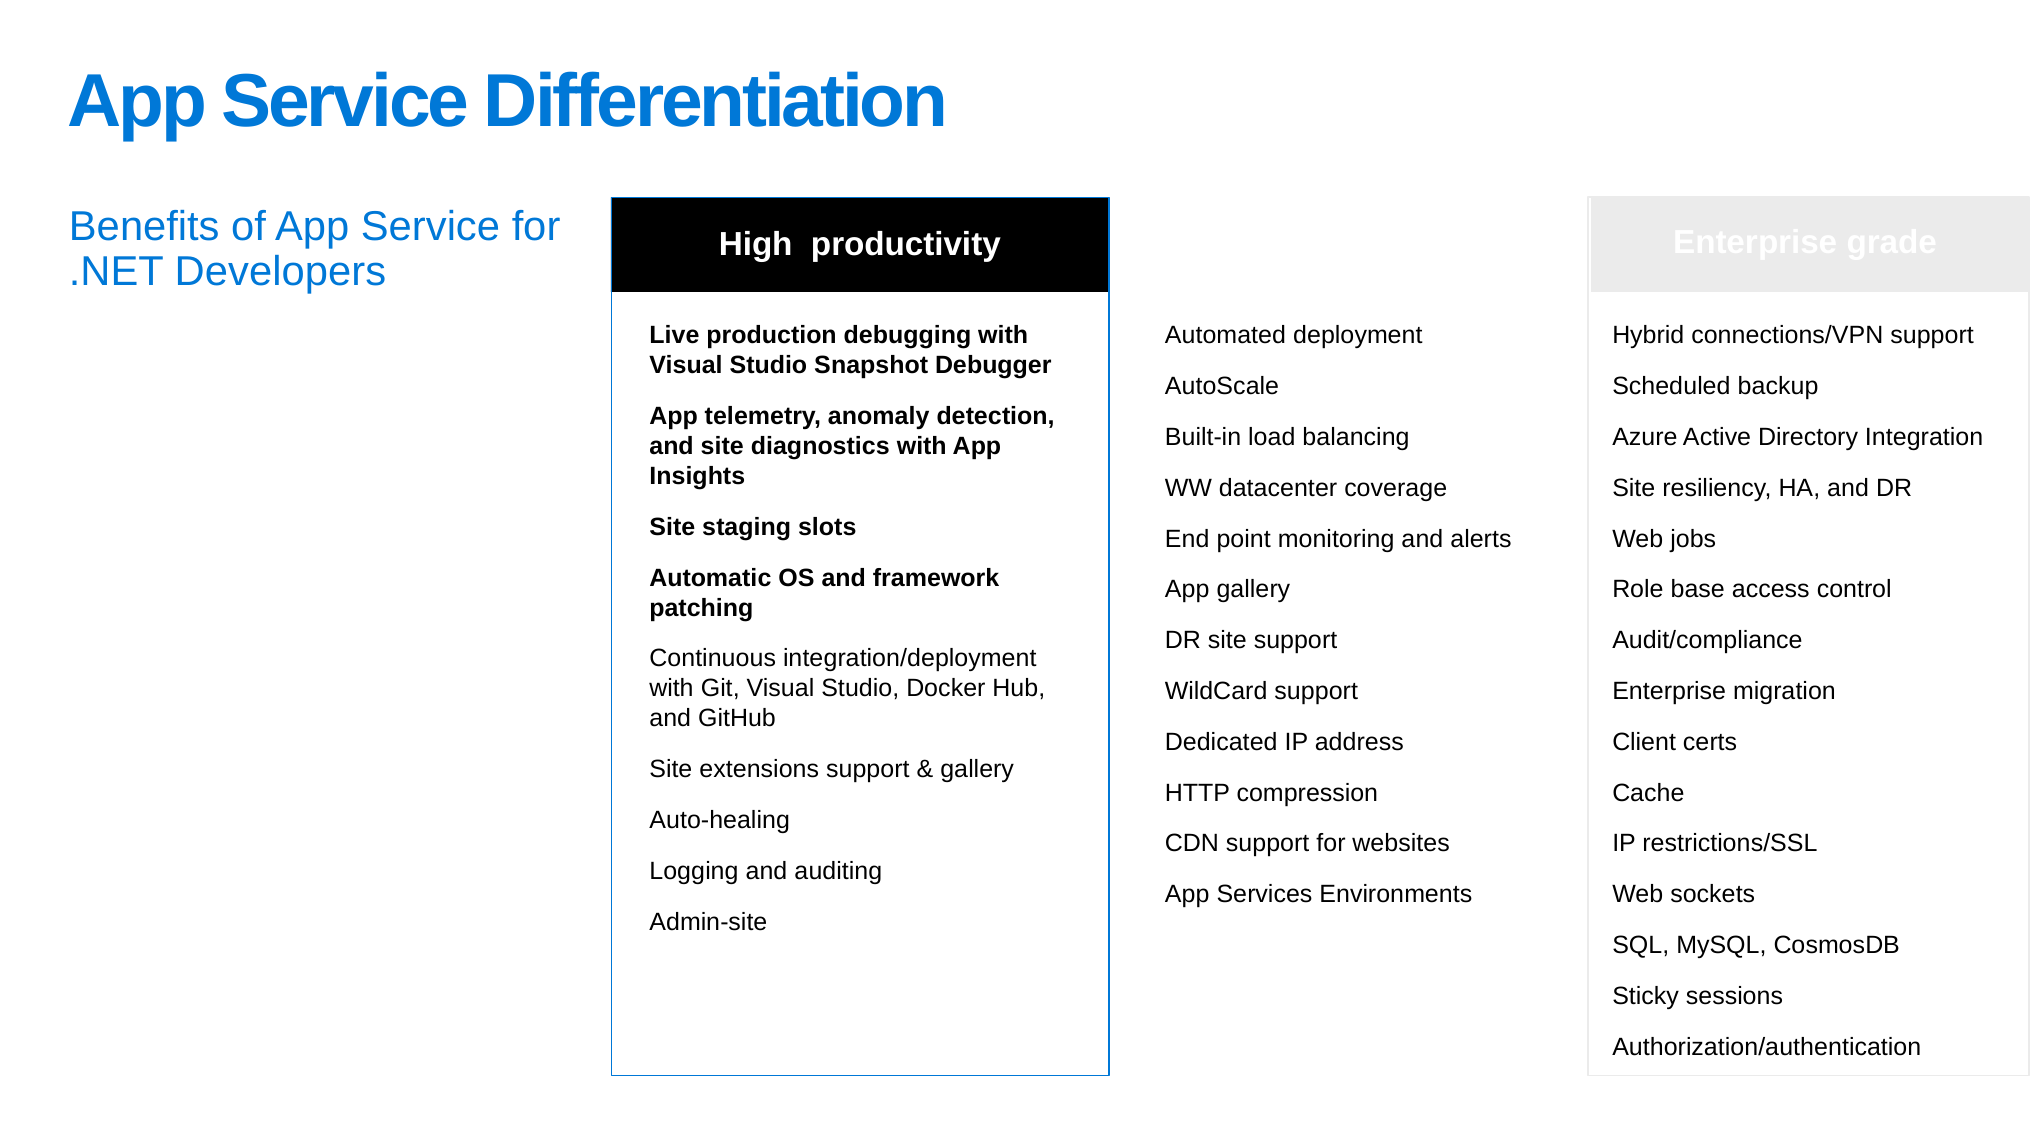

Primary Colors

AZURE Blue
R0 G120 B215
0078D7
Chart Colors

Medium Blue
R77 G176 B255
4DB0FF

Light Blue
R177 G214 B242
B1D6F2

BACKGROUND 1
R66 G66 B66
424242

BACKGROUND 2
R233 G233 B233
E9E9E9
Secondary (Chart) Colors

R3 G90 B160
0359A0

R0 G138 B249
008AF9

R148 G208 B255
94D0FF

R121 G121 B121
797979

R217 G217 B217
D9D9D9
App Service Differentiation

Benefits of App Service for .NET Developers

Fully managed
Enterprise grade
High  productivity
Live production debugging with Visual Studio Snapshot Debugger
App telemetry, anomaly detection, and site diagnostics with App Insights
Site staging slots
Automatic OS and framework patching
Continuous integration/deployment with Git, Visual Studio, Docker Hub, and GitHub
Site extensions support & gallery
Auto-healing
Logging and auditing
Admin-site
Automated deployment
AutoScale
Built-in load balancing
WW datacenter coverage
End point monitoring and alerts
App gallery
DR site support
WildCard support
Dedicated IP address
HTTP compression
CDN support for websites
App Services Environments
Hybrid connections/VPN support
Scheduled backup
Azure Active Directory Integration
Site resiliency, HA, and DR
Web jobs
Role base access control
Audit/compliance
Enterprise migration
Client certs
Cache
IP restrictions/SSL
Web sockets
SQL, MySQL, CosmosDB
Sticky sessions
Authorization/authentication